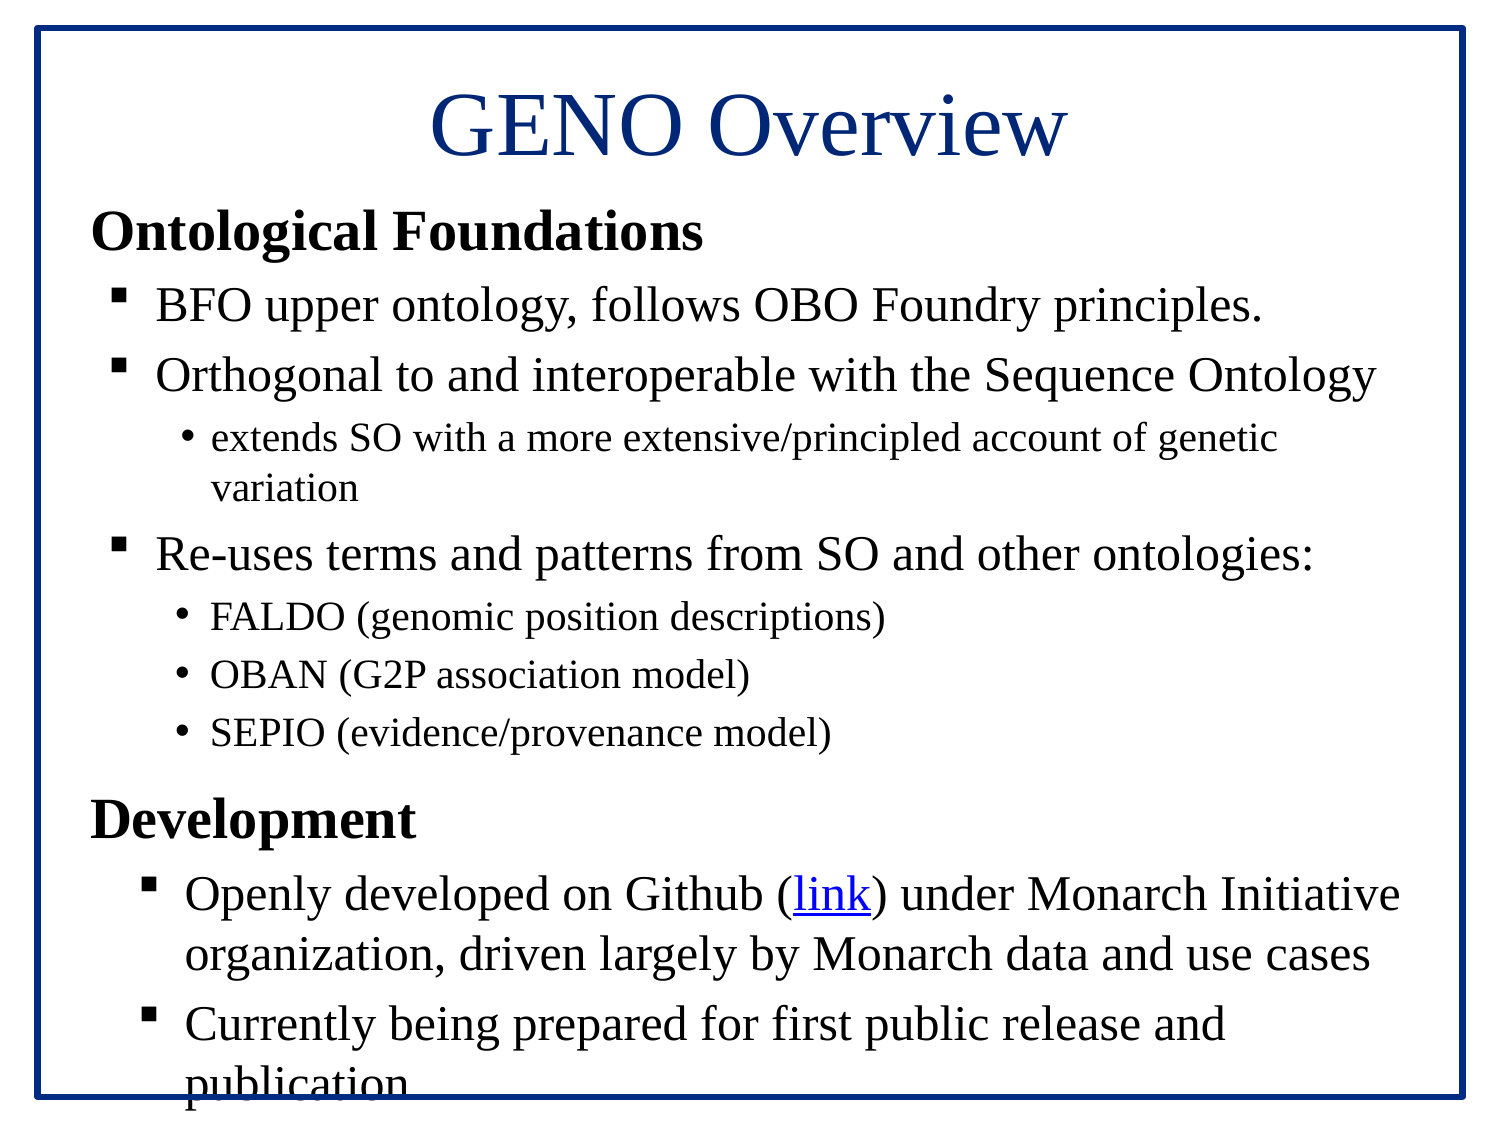

GENO Overview

Ontological Foundations
BFO upper ontology, follows OBO Foundry principles.
Orthogonal to and interoperable with the Sequence Ontology
extends SO with a more extensive/principled account of genetic variation
Re-uses terms and patterns from SO and other ontologies:
FALDO (genomic position descriptions)
OBAN (G2P association model)
SEPIO (evidence/provenance model)
Development
Openly developed on Github (link) under Monarch Initiative organization, driven largely by Monarch data and use cases
Currently being prepared for first public release and publication